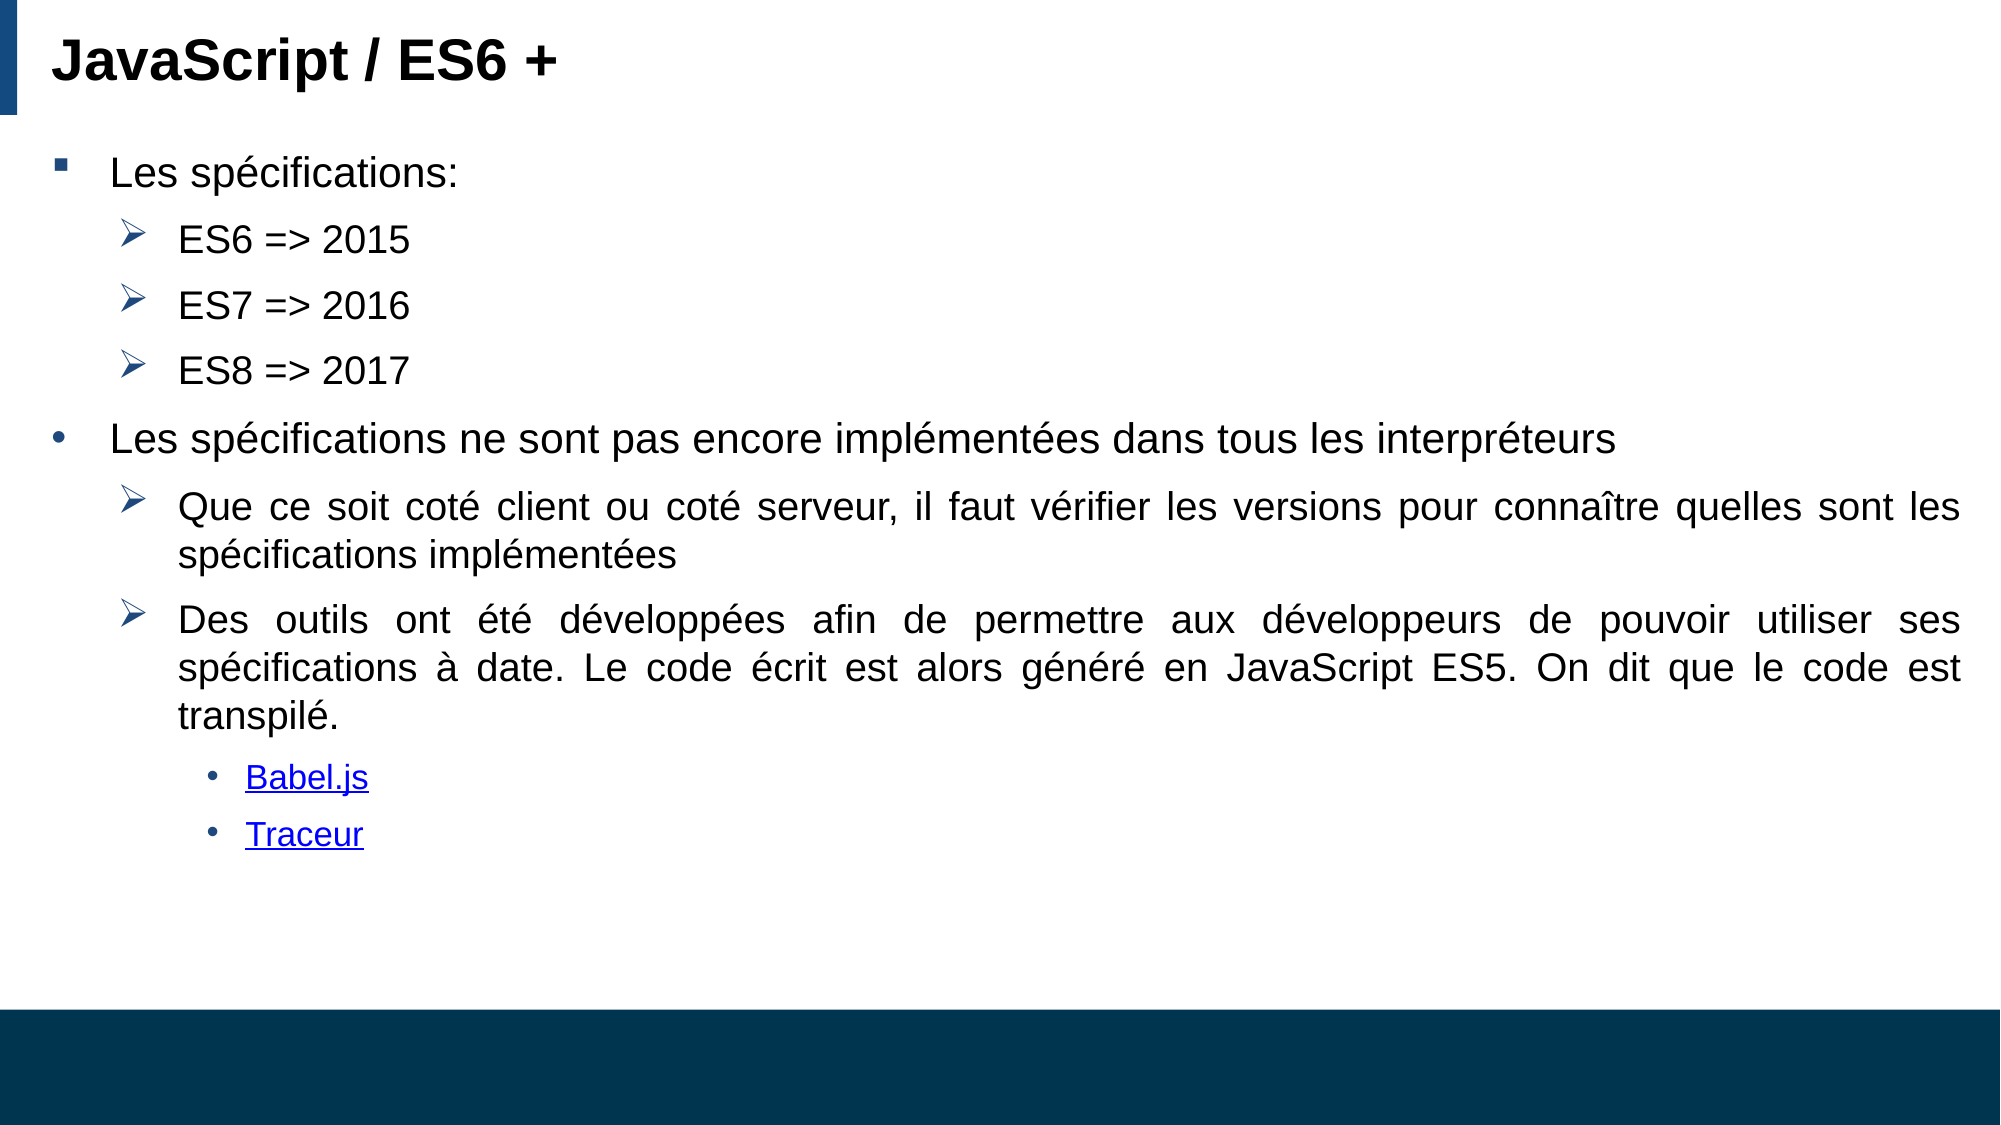

# JavaScript / ES6 +
Les spécifications:
ES6 => 2015
ES7 => 2016
ES8 => 2017
Les spécifications ne sont pas encore implémentées dans tous les interpréteurs
Que ce soit coté client ou coté serveur, il faut vérifier les versions pour connaître quelles sont les spécifications implémentées
Des outils ont été développées afin de permettre aux développeurs de pouvoir utiliser ses spécifications à date. Le code écrit est alors généré en JavaScript ES5. On dit que le code est transpilé.
Babel.js
Traceur